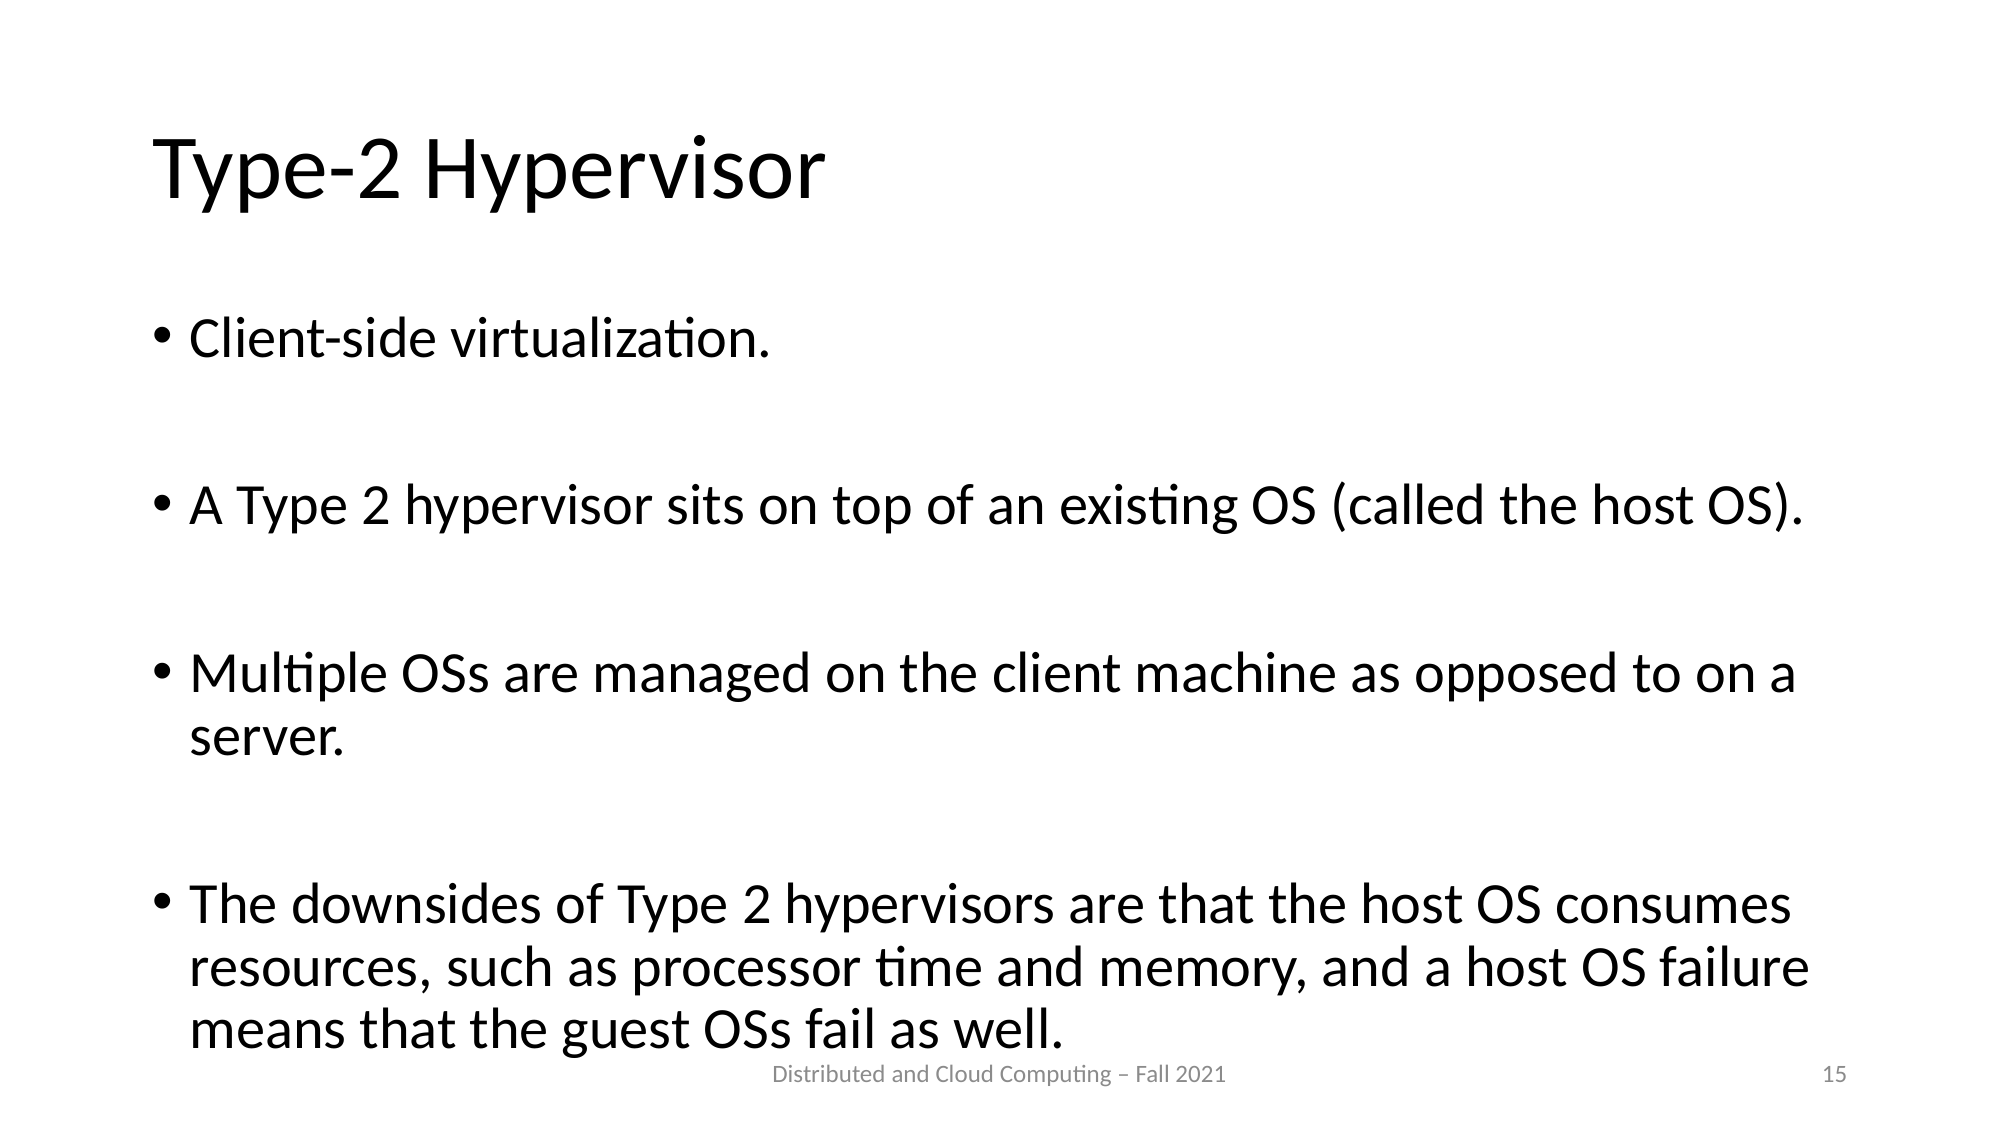

# Type-2 Hypervisor
Client-side virtualization.

A Type 2 hypervisor sits on top of an existing OS (called the host OS).

Multiple OSs are managed on the client machine as opposed to on a server.

The downsides of Type 2 hypervisors are that the host OS consumes resources, such as processor time and memory, and a host OS failure means that the guest OSs fail as well.

Distributed and Cloud Computing – Fall 2021
15